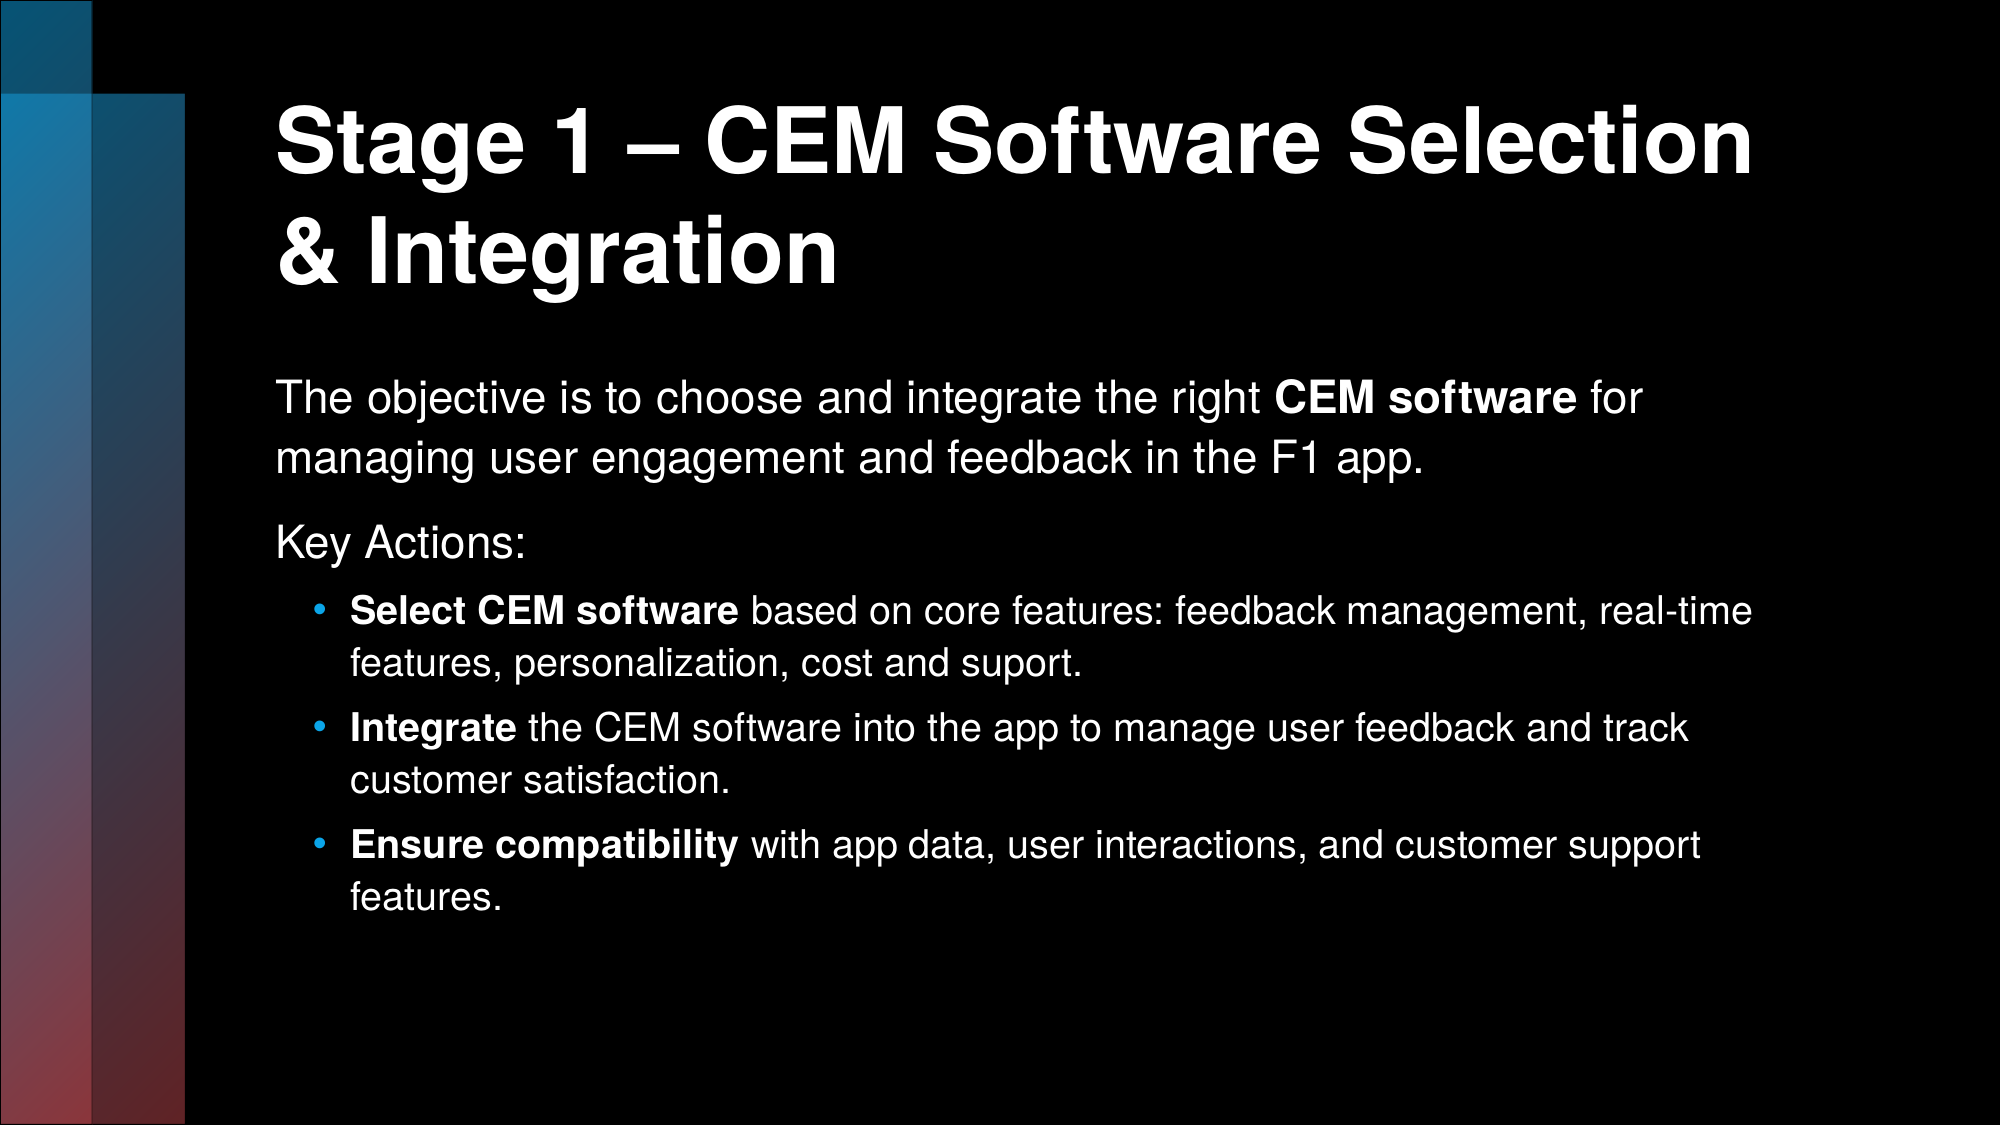

# Stage 1 – CEM Software Selection & Integration
The objective is to choose and integrate the right CEM software for managing user engagement and feedback in the F1 app.
Key Actions:
Select CEM software based on core features: feedback management, real-time features, personalization, cost and suport.
Integrate the CEM software into the app to manage user feedback and track customer satisfaction.
Ensure compatibility with app data, user interactions, and customer support features.